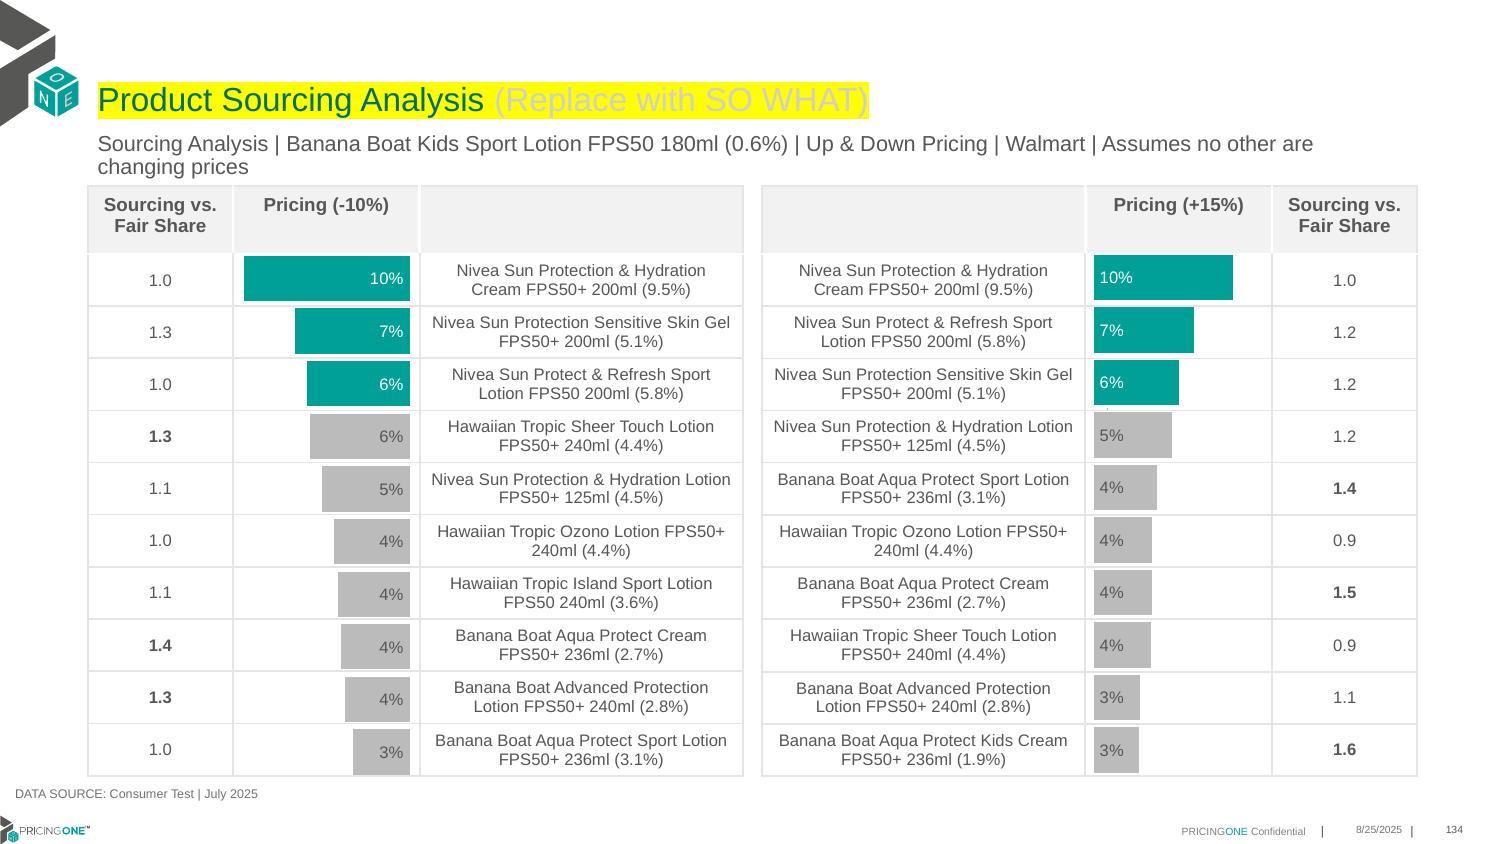

# Product Sourcing Analysis (Replace with SO WHAT)
Sourcing Analysis | Banana Boat Kids Sport Lotion FPS50 180ml (0.6%) | Up & Down Pricing | Walmart | Assumes no other are changing prices
| Sourcing vs. Fair Share | Pricing (-10%) |  |
| --- | --- | --- |
| 1.0 |  | Nivea Sun Protection & Hydration Cream FPS50+ 200ml (9.5%) |
| 1.3 |  | Nivea Sun Protection Sensitive Skin Gel FPS50+ 200ml (5.1%) |
| 1.0 |  | Nivea Sun Protect & Refresh Sport Lotion FPS50 200ml (5.8%) |
| 1.3 |  | Hawaiian Tropic Sheer Touch Lotion FPS50+ 240ml (4.4%) |
| 1.1 |  | Nivea Sun Protection & Hydration Lotion FPS50+ 125ml (4.5%) |
| 1.0 |  | Hawaiian Tropic Ozono Lotion FPS50+ 240ml (4.4%) |
| 1.1 |  | Hawaiian Tropic Island Sport Lotion FPS50 240ml (3.6%) |
| 1.4 |  | Banana Boat Aqua Protect Cream FPS50+ 236ml (2.7%) |
| 1.3 |  | Banana Boat Advanced Protection Lotion FPS50+ 240ml (2.8%) |
| 1.0 |  | Banana Boat Aqua Protect Sport Lotion FPS50+ 236ml (3.1%) |
|  | Pricing (+15%) | Sourcing vs. Fair Share |
| --- | --- | --- |
| Nivea Sun Protection & Hydration Cream FPS50+ 200ml (9.5%) |  | 1.0 |
| Nivea Sun Protect & Refresh Sport Lotion FPS50 200ml (5.8%) |  | 1.2 |
| Nivea Sun Protection Sensitive Skin Gel FPS50+ 200ml (5.1%) |  | 1.2 |
| Nivea Sun Protection & Hydration Lotion FPS50+ 125ml (4.5%) |  | 1.2 |
| Banana Boat Aqua Protect Sport Lotion FPS50+ 236ml (3.1%) |  | 1.4 |
| Hawaiian Tropic Ozono Lotion FPS50+ 240ml (4.4%) |  | 0.9 |
| Banana Boat Aqua Protect Cream FPS50+ 236ml (2.7%) |  | 1.5 |
| Hawaiian Tropic Sheer Touch Lotion FPS50+ 240ml (4.4%) |  | 0.9 |
| Banana Boat Advanced Protection Lotion FPS50+ 240ml (2.8%) |  | 1.1 |
| Banana Boat Aqua Protect Kids Cream FPS50+ 236ml (1.9%) |  | 1.6 |

### Chart

| Category | Banana Boat Kids Sport Lotion FPS50 180ml (0.6%) |
|---|---|
| Nivea Sun Protection & Hydration Cream FPS50+ 200ml (9.5%) | 0.09634483677218852 |
| Nivea Sun Protect & Refresh Sport Lotion FPS50 200ml (5.8%) | 0.06924832910090375 |
| Nivea Sun Protection Sensitive Skin Gel FPS50+ 200ml (5.1%) | 0.05925469010164075 |
| Nivea Sun Protection & Hydration Lotion FPS50+ 125ml (4.5%) | 0.05433403367276152 |
| Banana Boat Aqua Protect Sport Lotion FPS50+ 236ml (3.1%) | 0.04418946121475156 |
| Hawaiian Tropic Ozono Lotion FPS50+ 240ml (4.4%) | 0.04056092871475674 |
| Banana Boat Aqua Protect Cream FPS50+ 236ml (2.7%) | 0.04017619848033814 |
| Hawaiian Tropic Sheer Touch Lotion FPS50+ 240ml (4.4%) | 0.04006569071549862 |
| Banana Boat Advanced Protection Lotion FPS50+ 240ml (2.8%) | 0.031764375755295116 |
| Banana Boat Aqua Protect Kids Cream FPS50+ 236ml (1.9%) | 0.031142224545985704 |

### Chart

| Category | Banana Boat Kids Sport Lotion FPS50 180ml (0.6%) |
|---|---|
| Nivea Sun Protection & Hydration Cream FPS50+ 200ml (9.5%) | 0.09502975017314241 |
| Nivea Sun Protection Sensitive Skin Gel FPS50+ 200ml (5.1%) | 0.06552980009514497 |
| Nivea Sun Protect & Refresh Sport Lotion FPS50 200ml (5.8%) | 0.05867354818460416 |
| Hawaiian Tropic Sheer Touch Lotion FPS50+ 240ml (4.4%) | 0.05708199530974055 |
| Nivea Sun Protection & Hydration Lotion FPS50+ 125ml (4.5%) | 0.05036732734676439 |
| Hawaiian Tropic Ozono Lotion FPS50+ 240ml (4.4%) | 0.043654316653704034 |
| Hawaiian Tropic Island Sport Lotion FPS50 240ml (3.6%) | 0.04107337257001222 |
| Banana Boat Aqua Protect Cream FPS50+ 236ml (2.7%) | 0.03952951766607809 |
| Banana Boat Advanced Protection Lotion FPS50+ 240ml (2.8%) | 0.03742598902198822 |
| Banana Boat Aqua Protect Sport Lotion FPS50+ 236ml (3.1%) | 0.03290727873277605 |
DATA SOURCE: Consumer Test | July 2025

8/25/2025
134